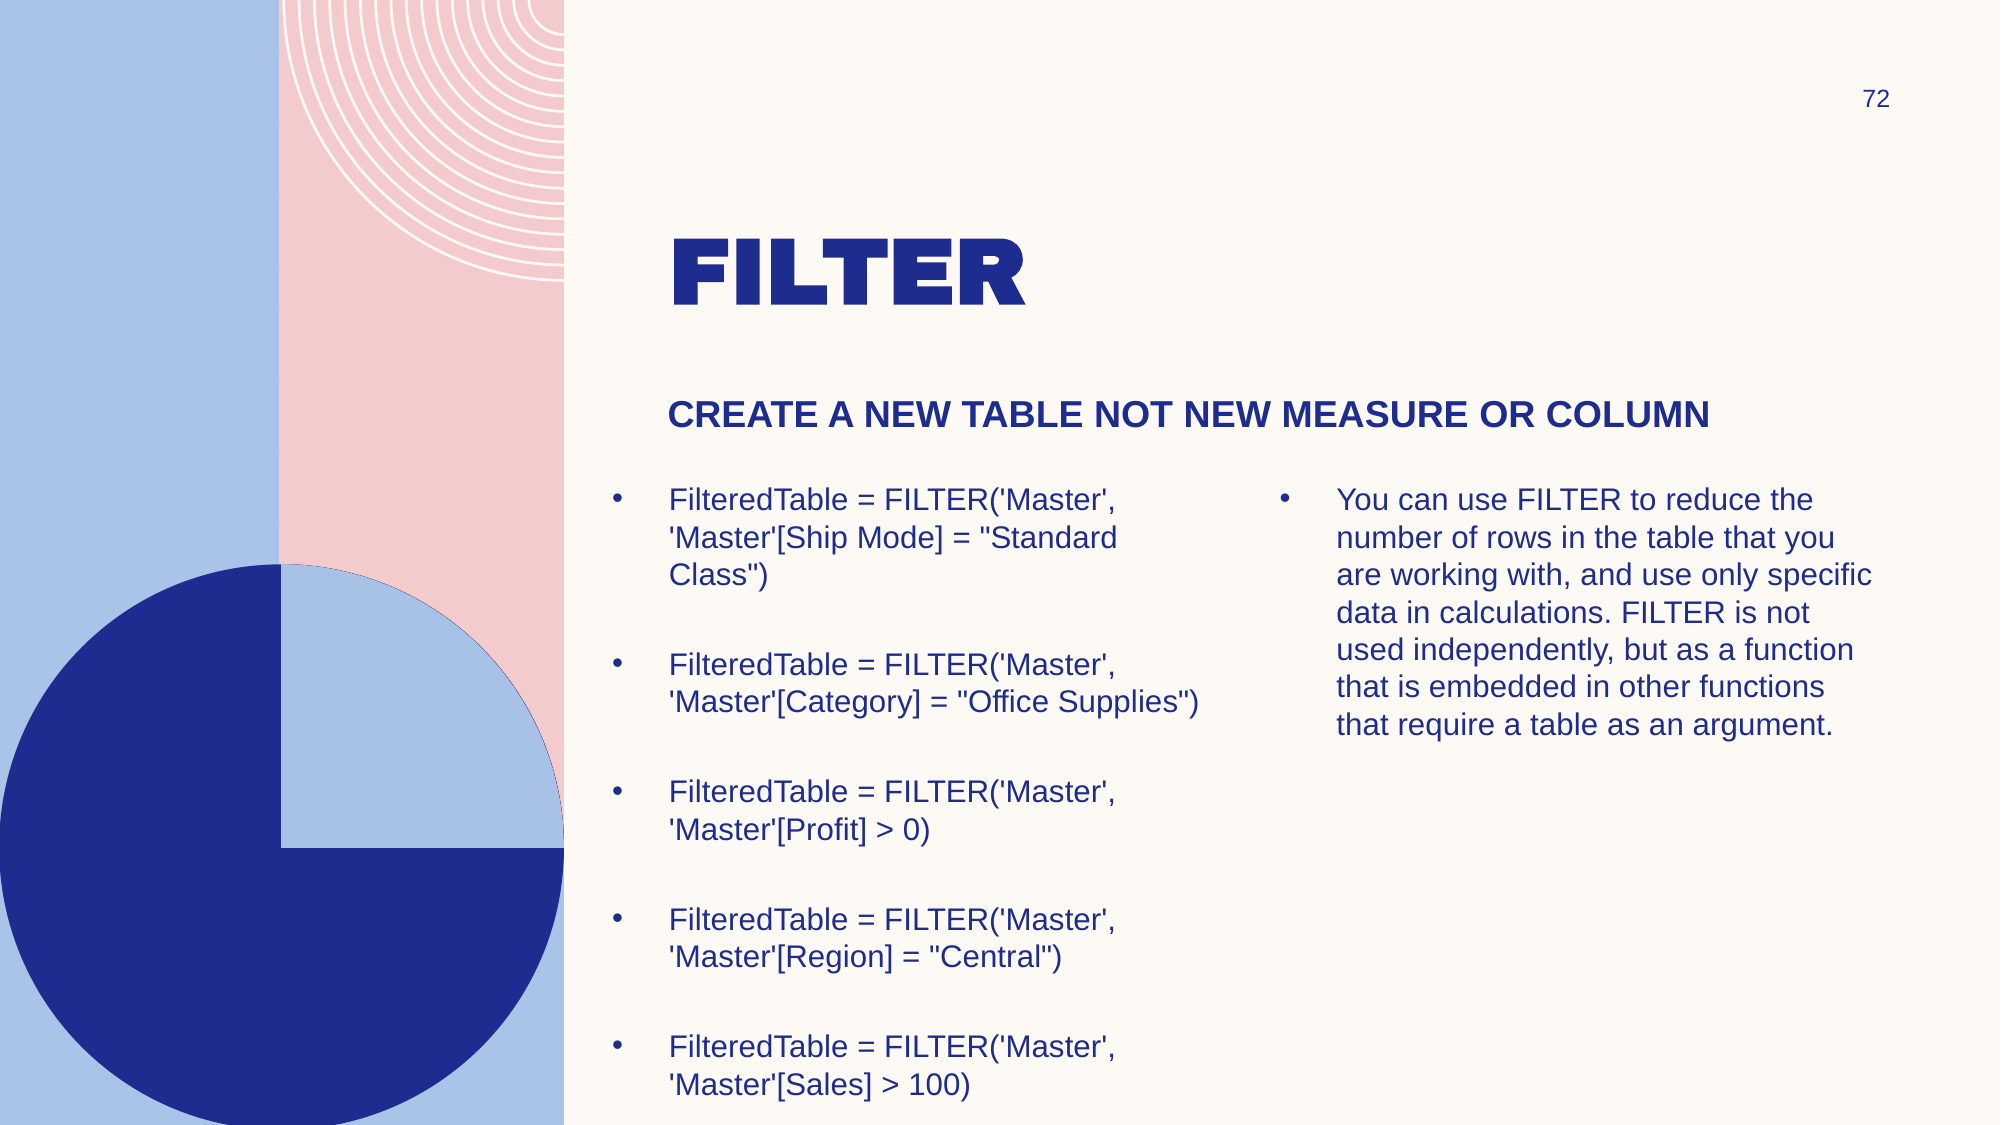

72
# FILTER
create a new table not new measure or column
FilteredTable = FILTER('Master', 'Master'[Ship Mode] = "Standard Class")

FilteredTable = FILTER('Master', 'Master'[Category] = "Office Supplies")

FilteredTable = FILTER('Master', 'Master'[Profit] > 0)

FilteredTable = FILTER('Master', 'Master'[Region] = "Central")

FilteredTable = FILTER('Master', 'Master'[Sales] > 100)

You can use FILTER to reduce the number of rows in the table that you are working with, and use only specific data in calculations. FILTER is not used independently, but as a function that is embedded in other functions that require a table as an argument.